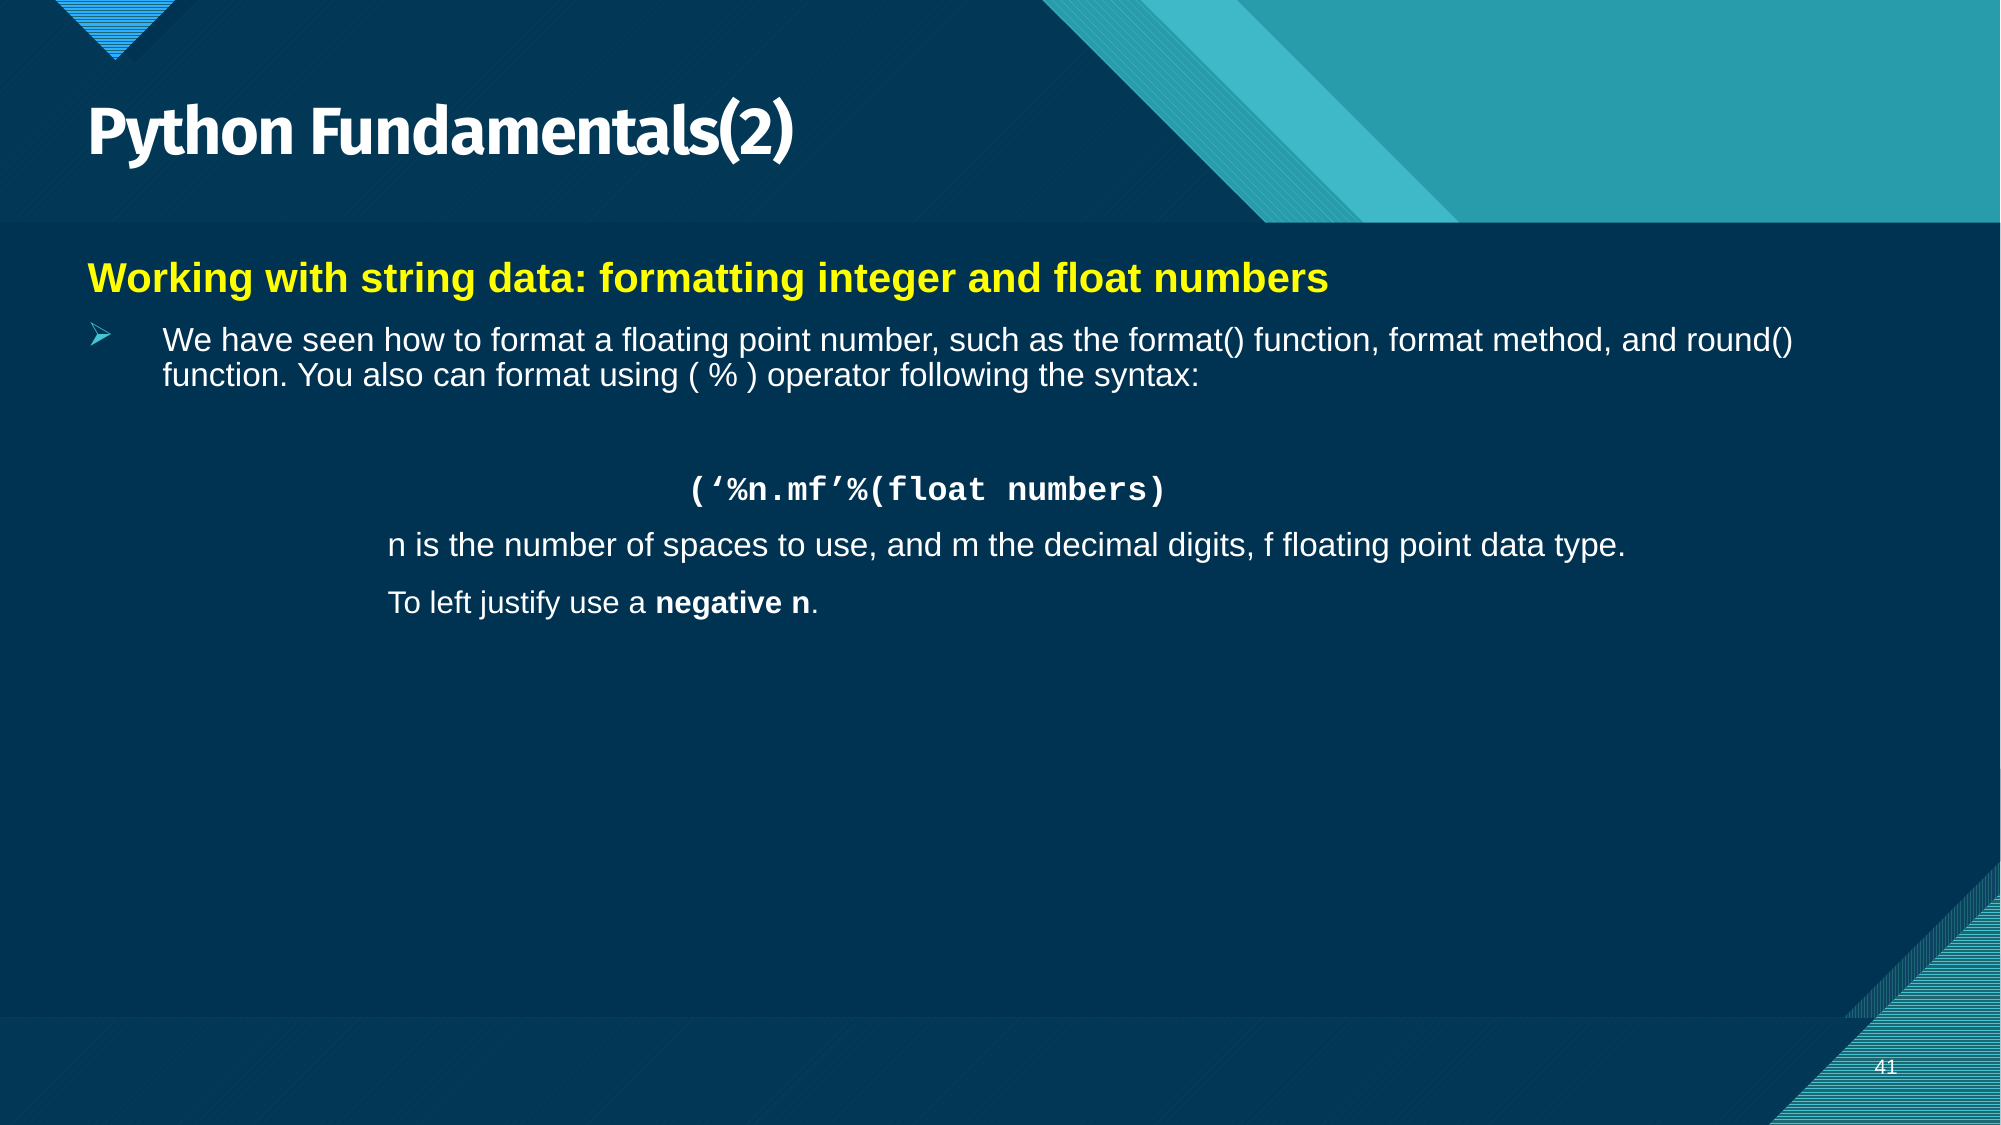

# Python Fundamentals(2)
Working with string data: formatting integer and float numbers
We have seen how to format a floating point number, such as the format() function, format method, and round() function. You also can format using ( % ) operator following the syntax:

				(‘%n.mf’%(float numbers)
		n is the number of spaces to use, and m the decimal digits, f floating point data type.
		To left justify use a negative n.

41